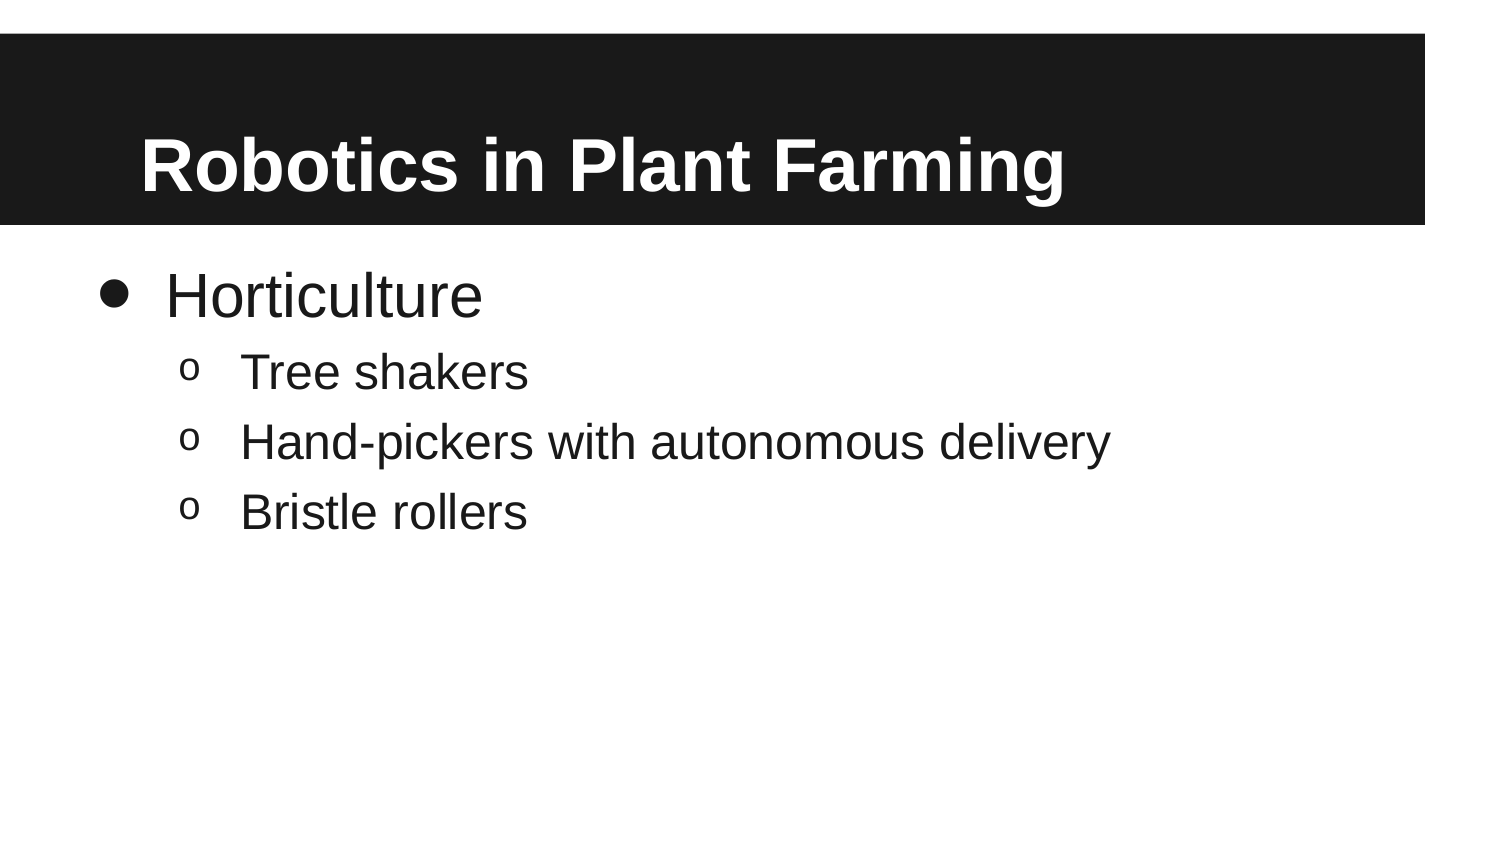

# Robotics in Plant Farming
Horticulture
Tree shakers
Hand-pickers with autonomous delivery
Bristle rollers